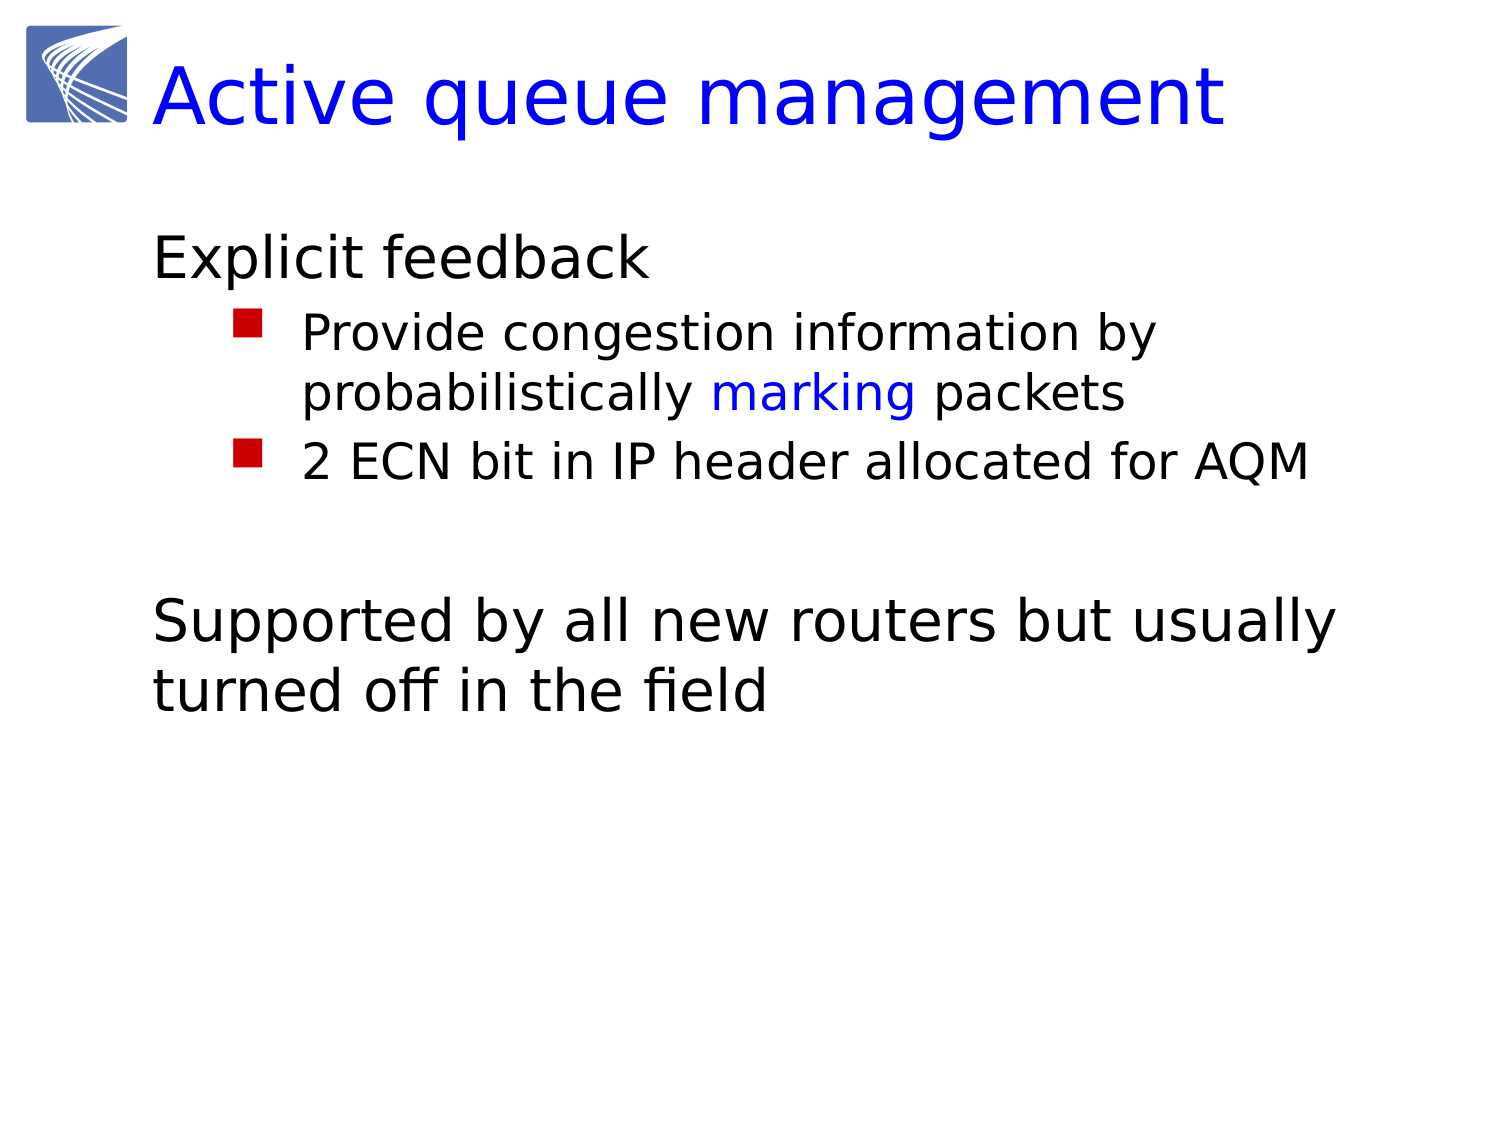

# Active queue management
Explicit feedback
Provide congestion information by probabilistically marking packets
2 ECN bit in IP header allocated for AQM

Supported by all new routers but usually turned off in the field